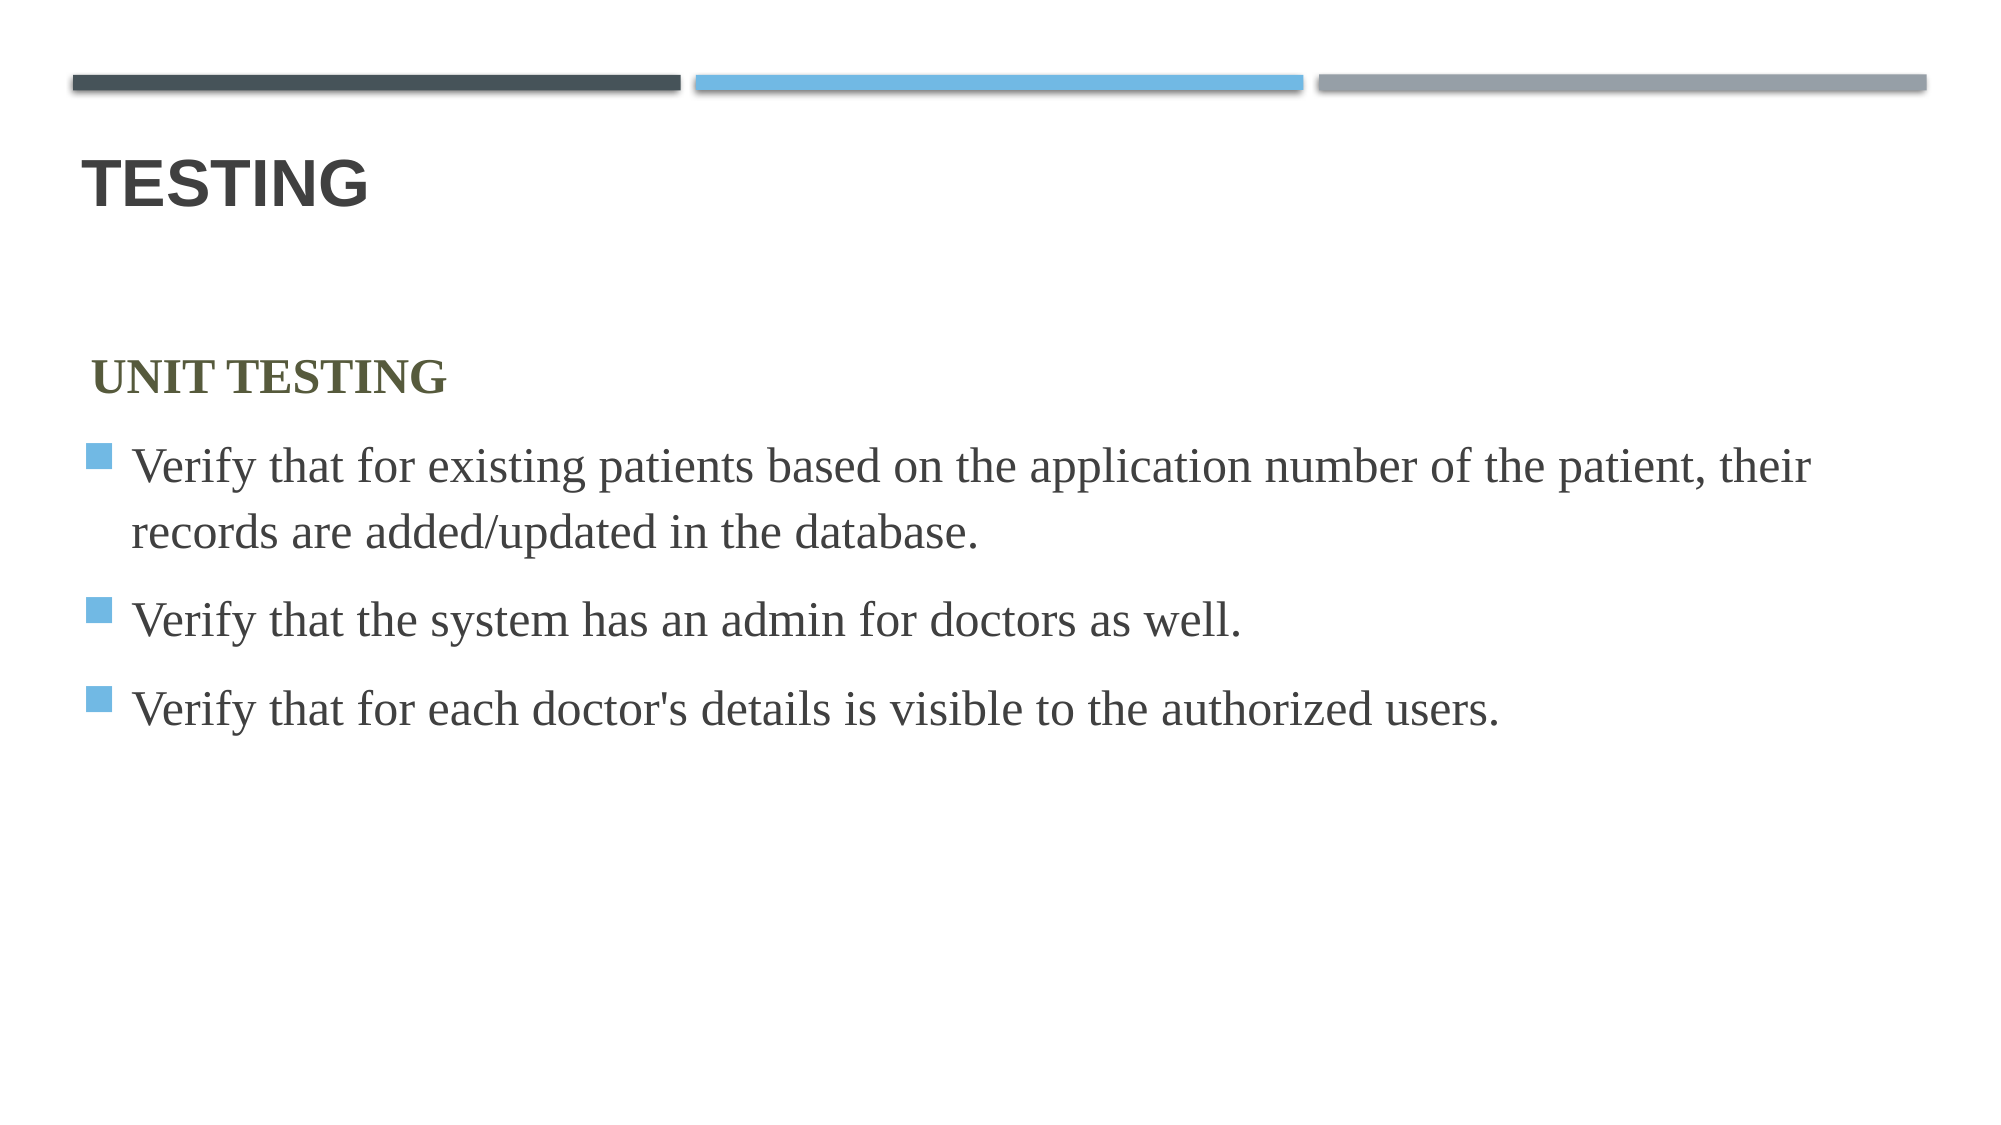

# TESTING
 UNIT TESTING
Verify that for existing patients based on the application number of the patient, their records are added/updated in the database.
Verify that the system has an admin for doctors as well.
Verify that for each doctor's details is visible to the authorized users.